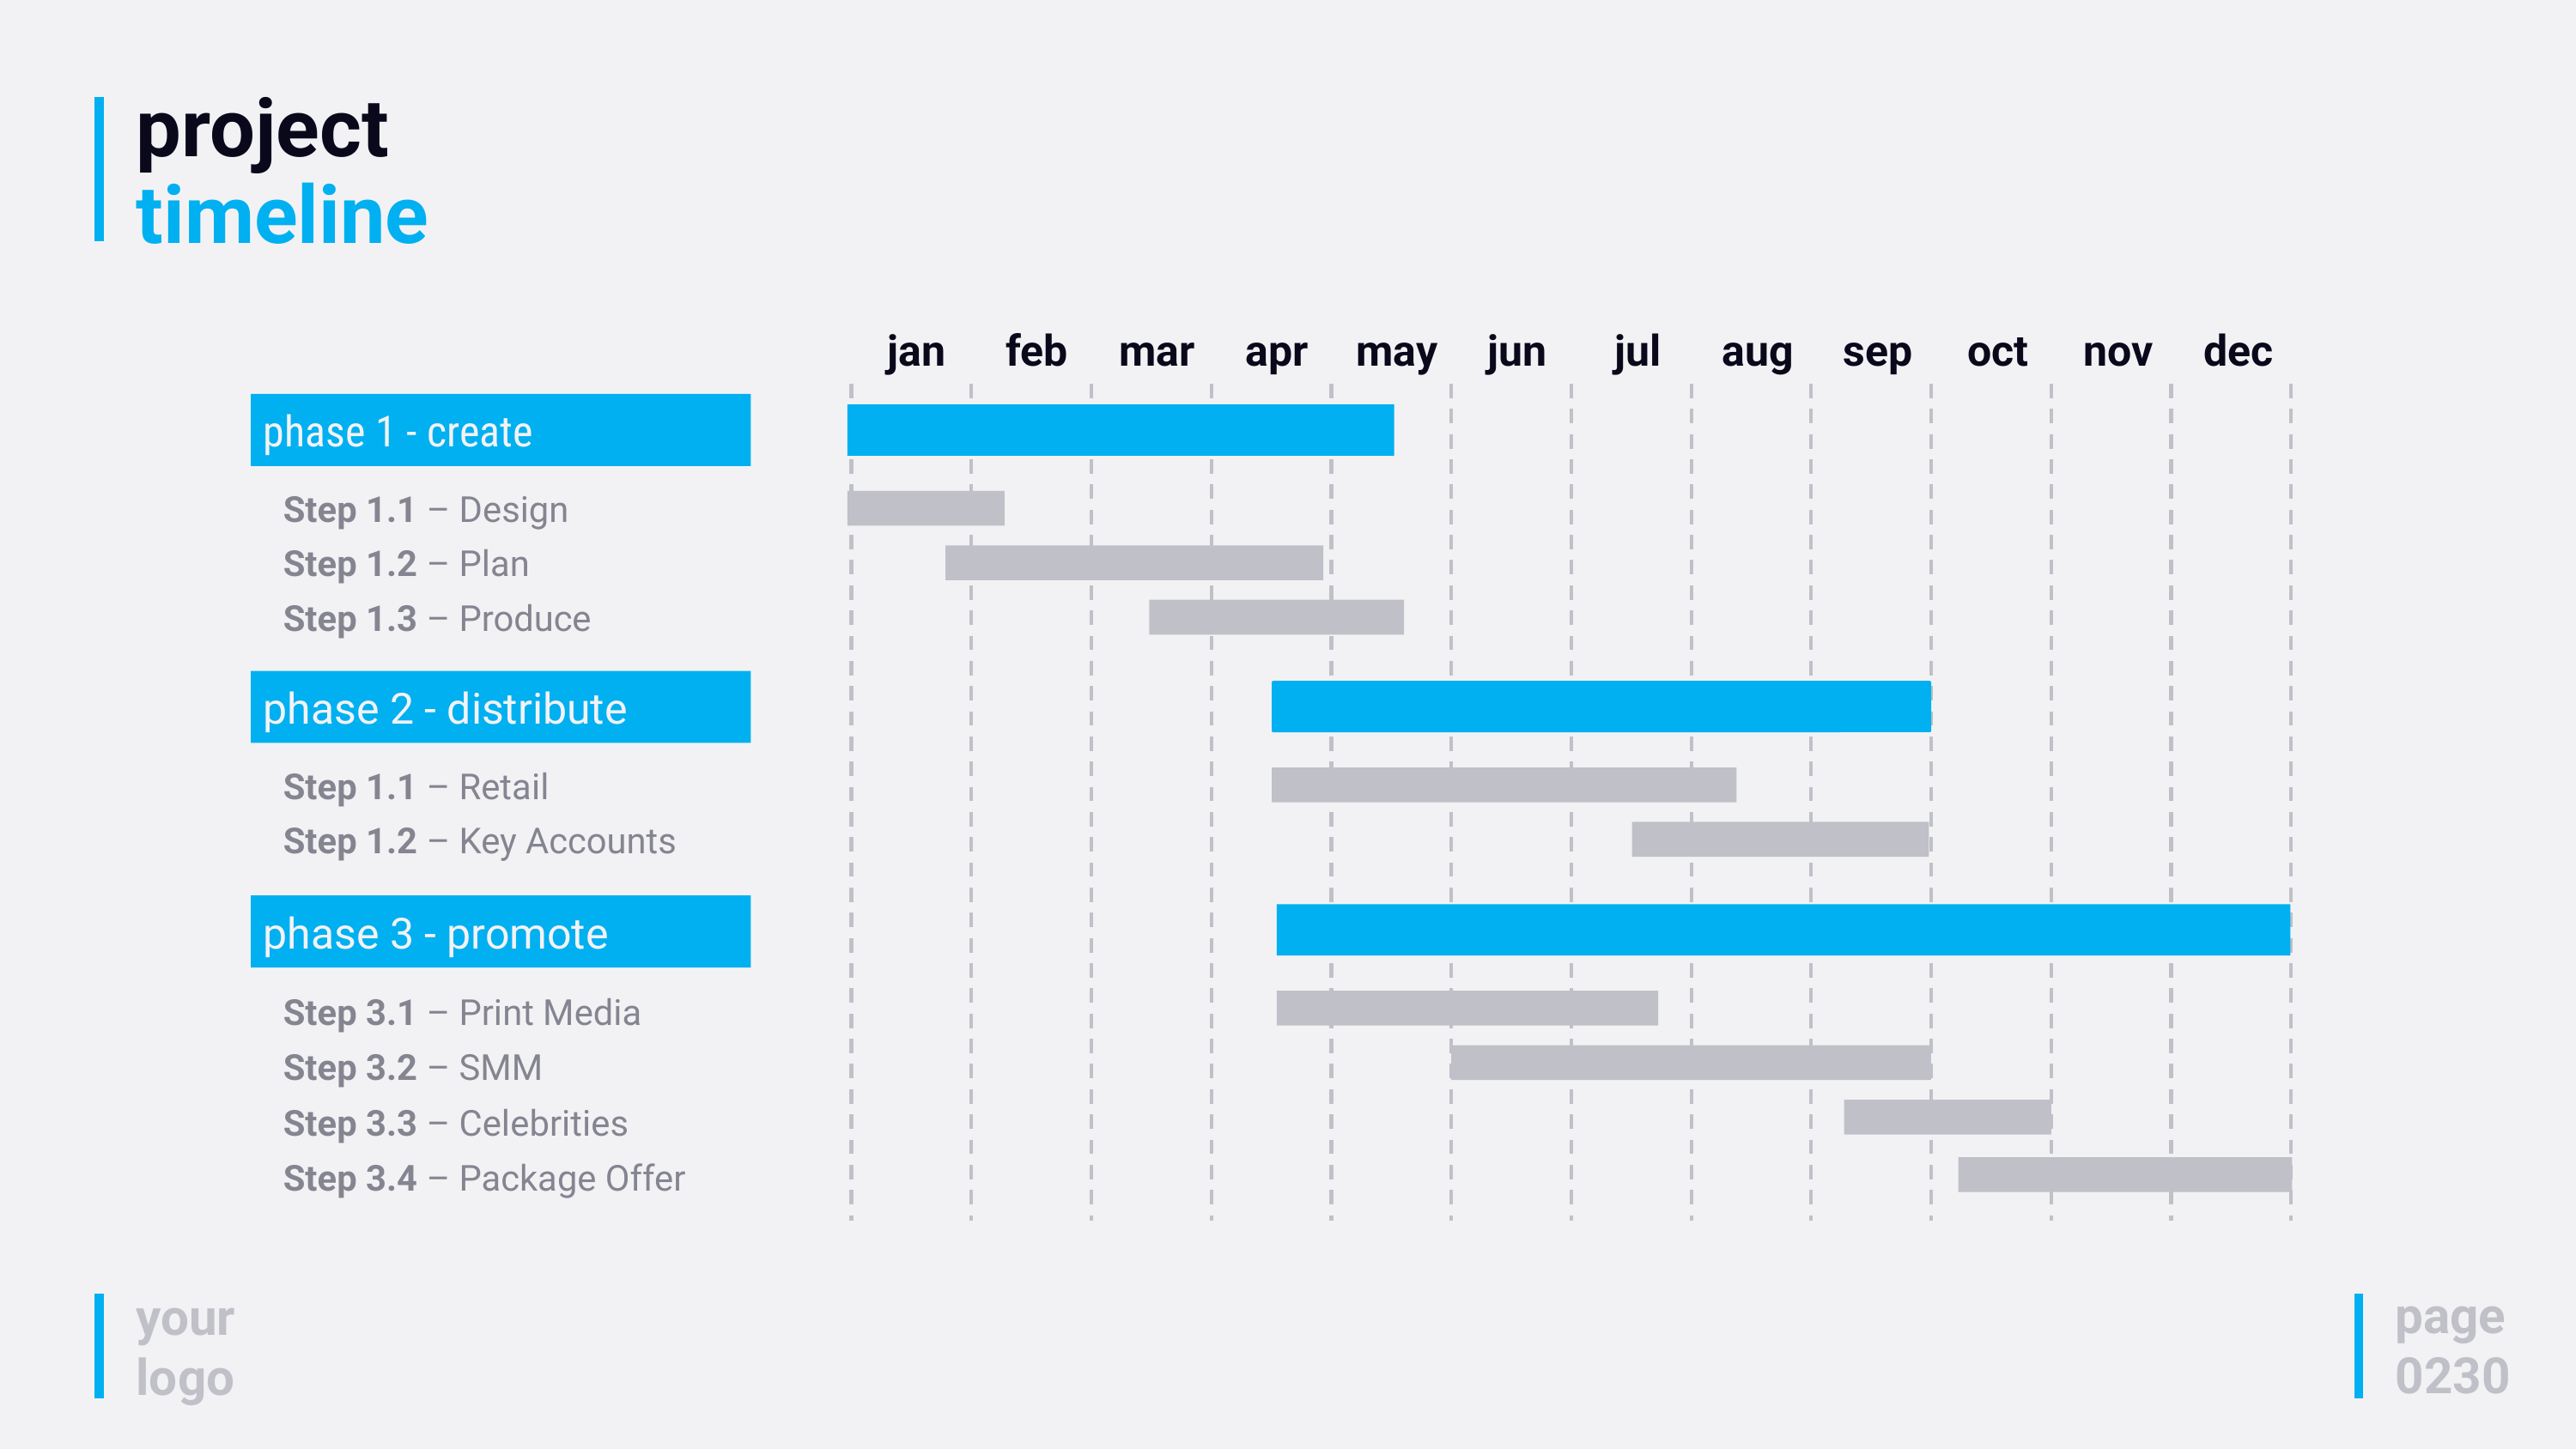

# project timeline
jan
feb
mar
apr
may
jun
jul
aug
sep
oct
nov
dec
phase 1 - create

Step 1.1 – Design

Step 1.2 – Plan

Step 1.3 – Produce

phase 2 - distribute

Step 1.1 – Retail

Step 1.2 – Key Accounts

phase 3 - promote

Step 3.1 – Print Media

Step 3.2 – SMM

Step 3.3 – Celebrities

Step 3.4 – Package Offer

page
0230